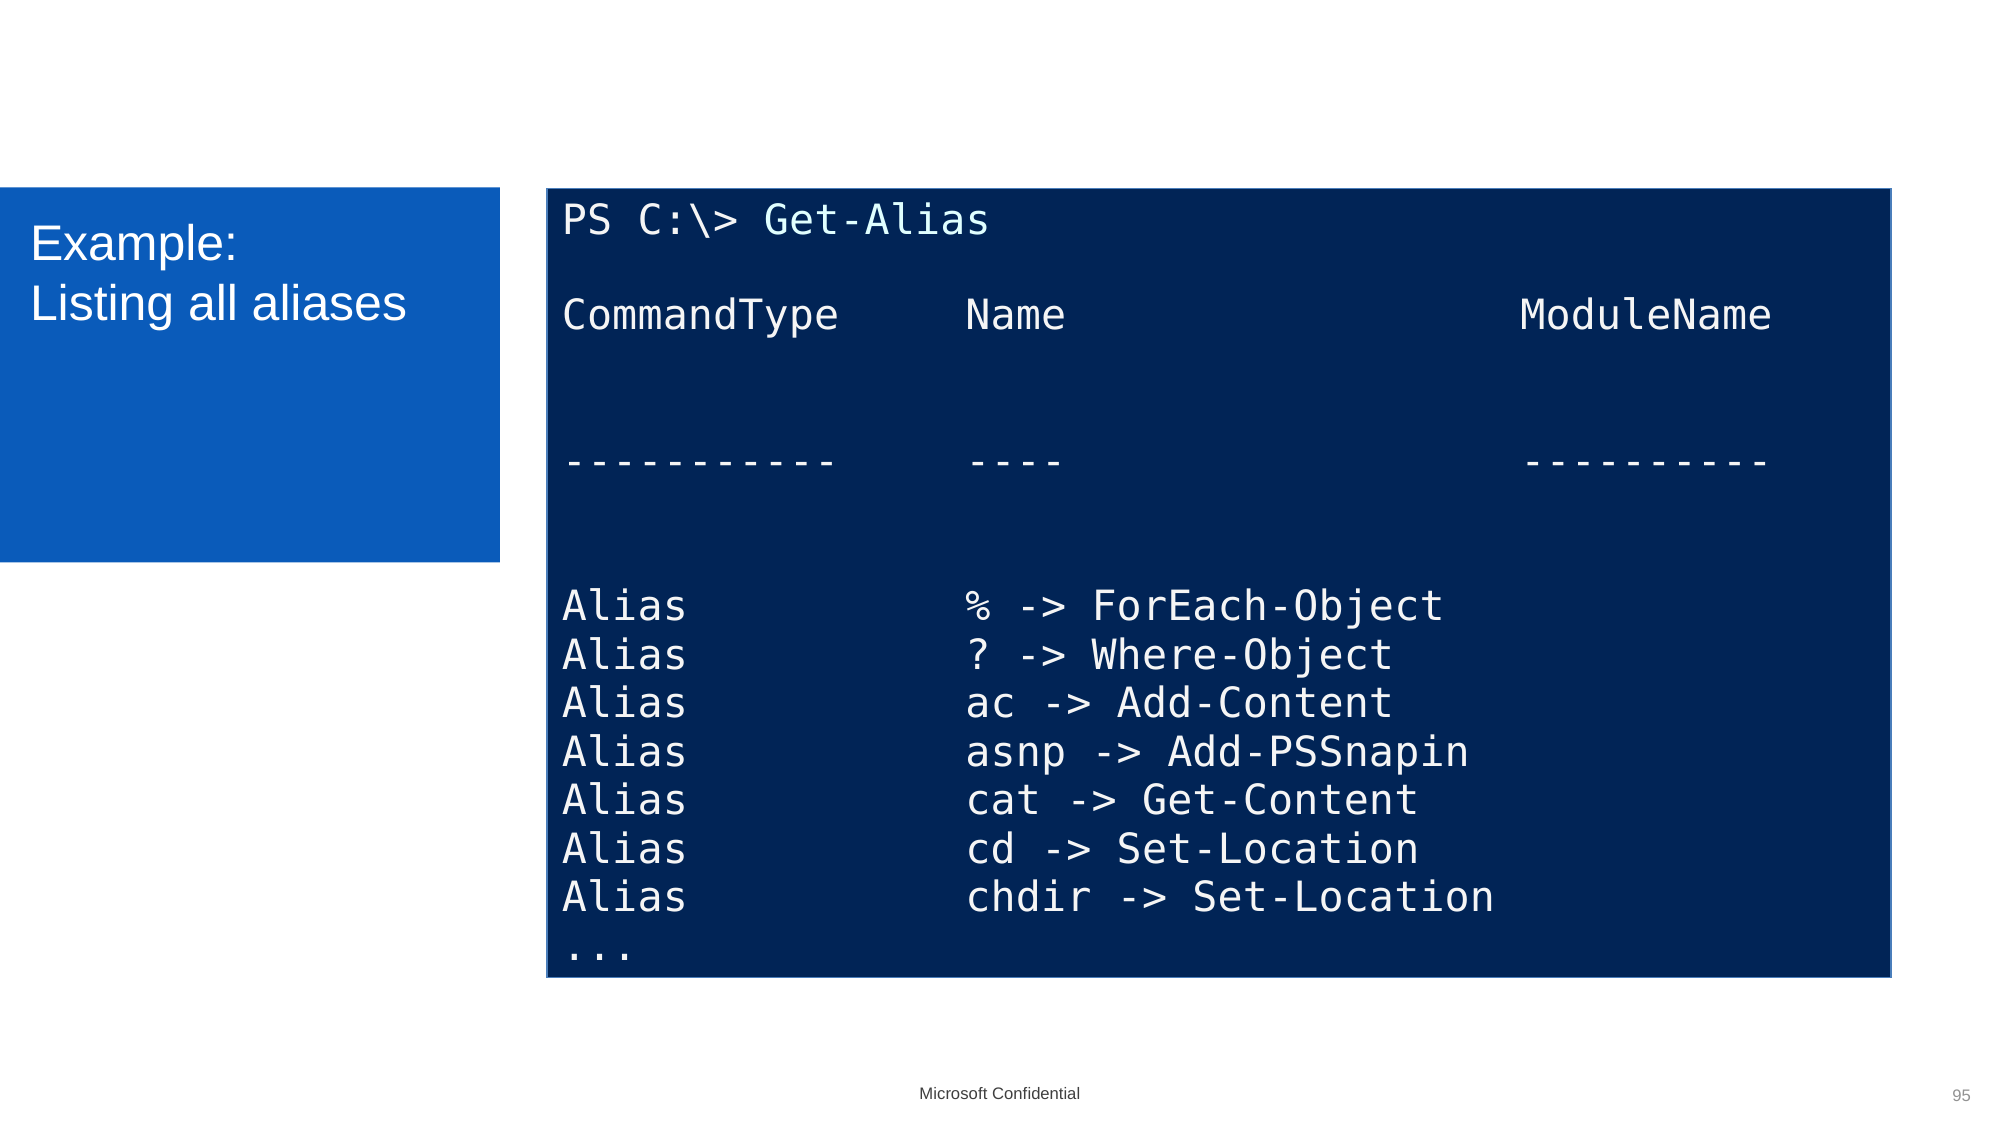

# Example: Listing all aliases
| PS C:\> Get-Alias CommandType Name ModuleName ----------- ---- ---------- Alias % -> ForEach-Object Alias ? -> Where-Object Alias ac -> Add-Content Alias asnp -> Add-PSSnapin Alias cat -> Get-Content Alias cd -> Set-Location Alias chdir -> Set-Location ... |
| --- |
95